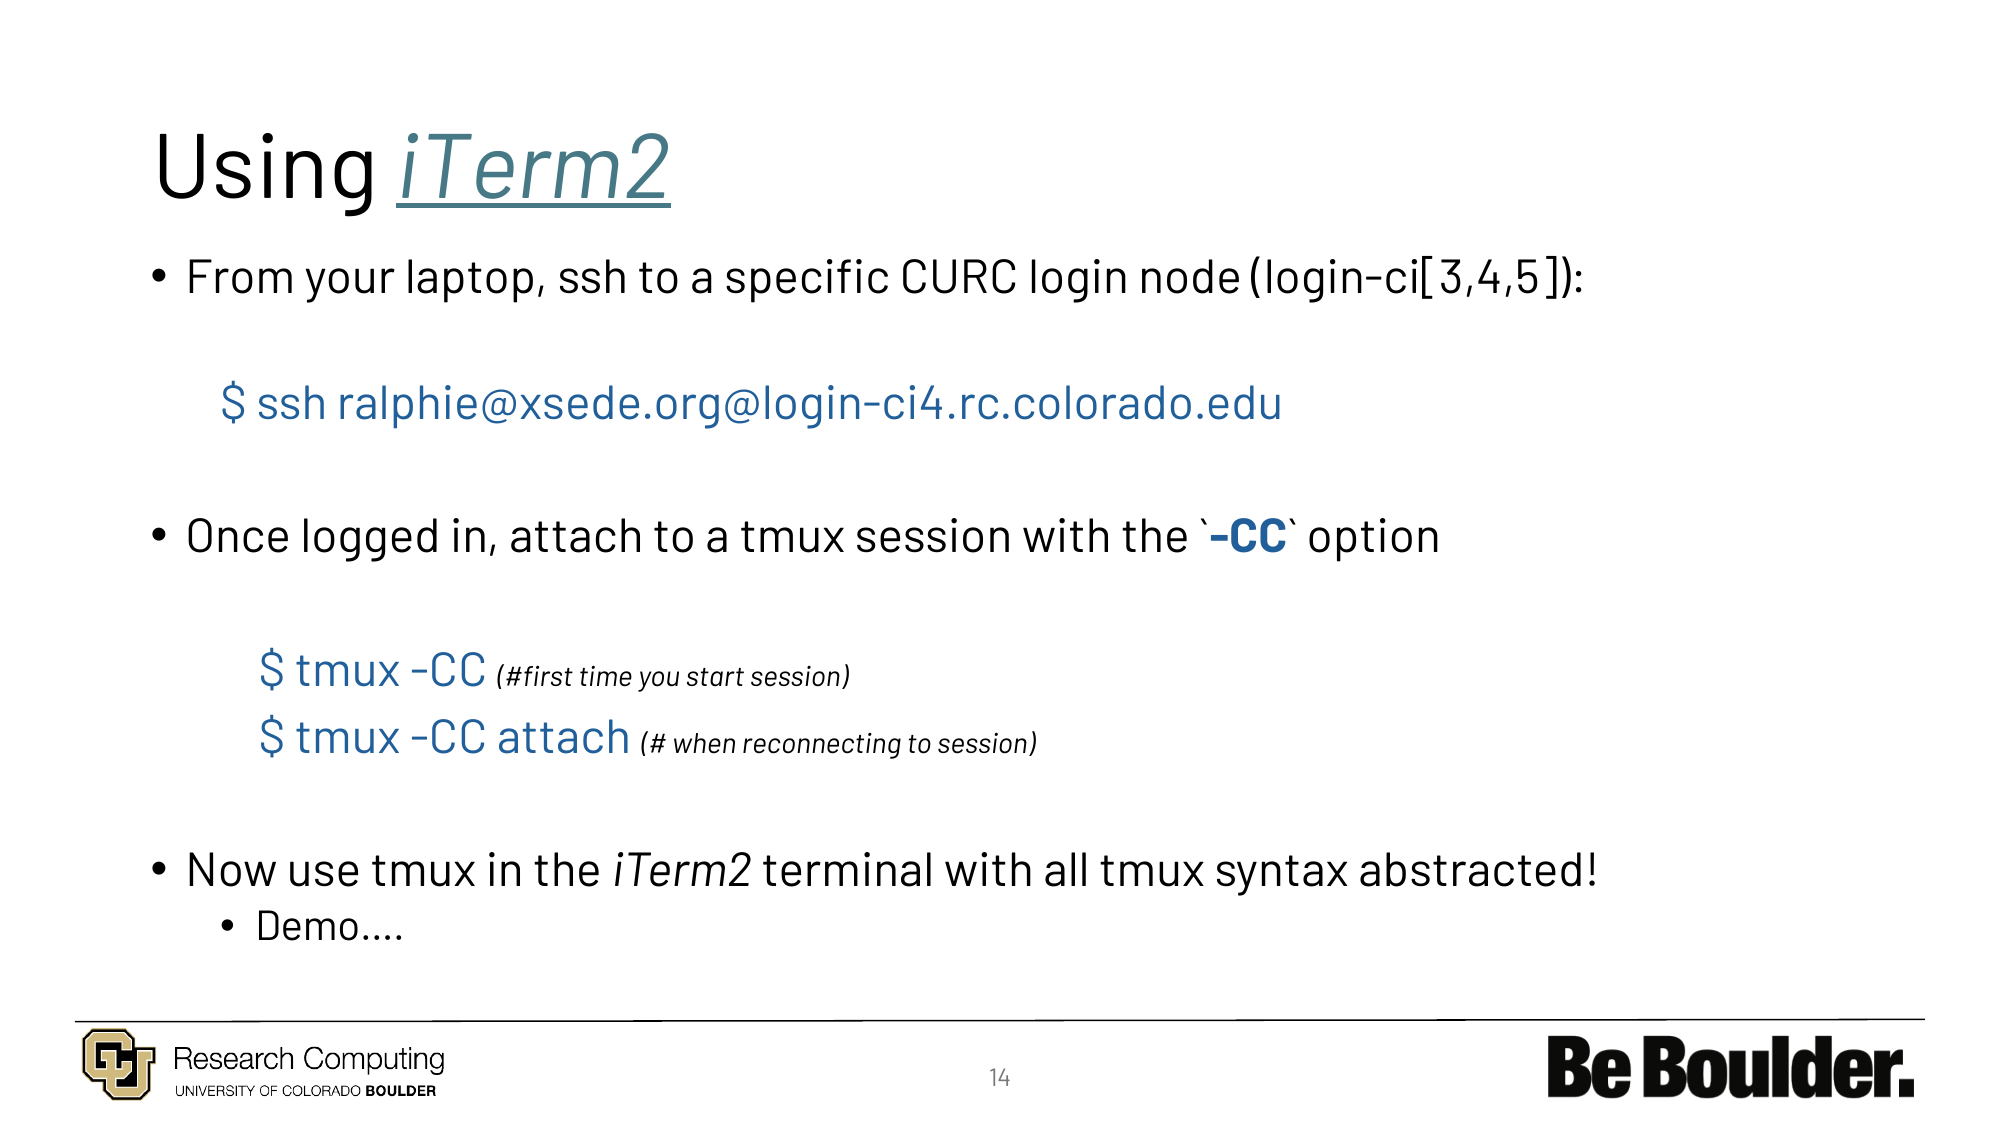

# Using iTerm2
From your laptop, ssh to a specific CURC login node (login-ci[3,4,5]):

	$ ssh ralphie@xsede.org@login-ci4.rc.colorado.edu

Once logged in, attach to a tmux session with the `-CC` option

      	$ tmux -CC (#first time you start session)
 	$ tmux -CC attach (# when reconnecting to session)

Now use tmux in the iTerm2 terminal with all tmux syntax abstracted!
Demo….
14